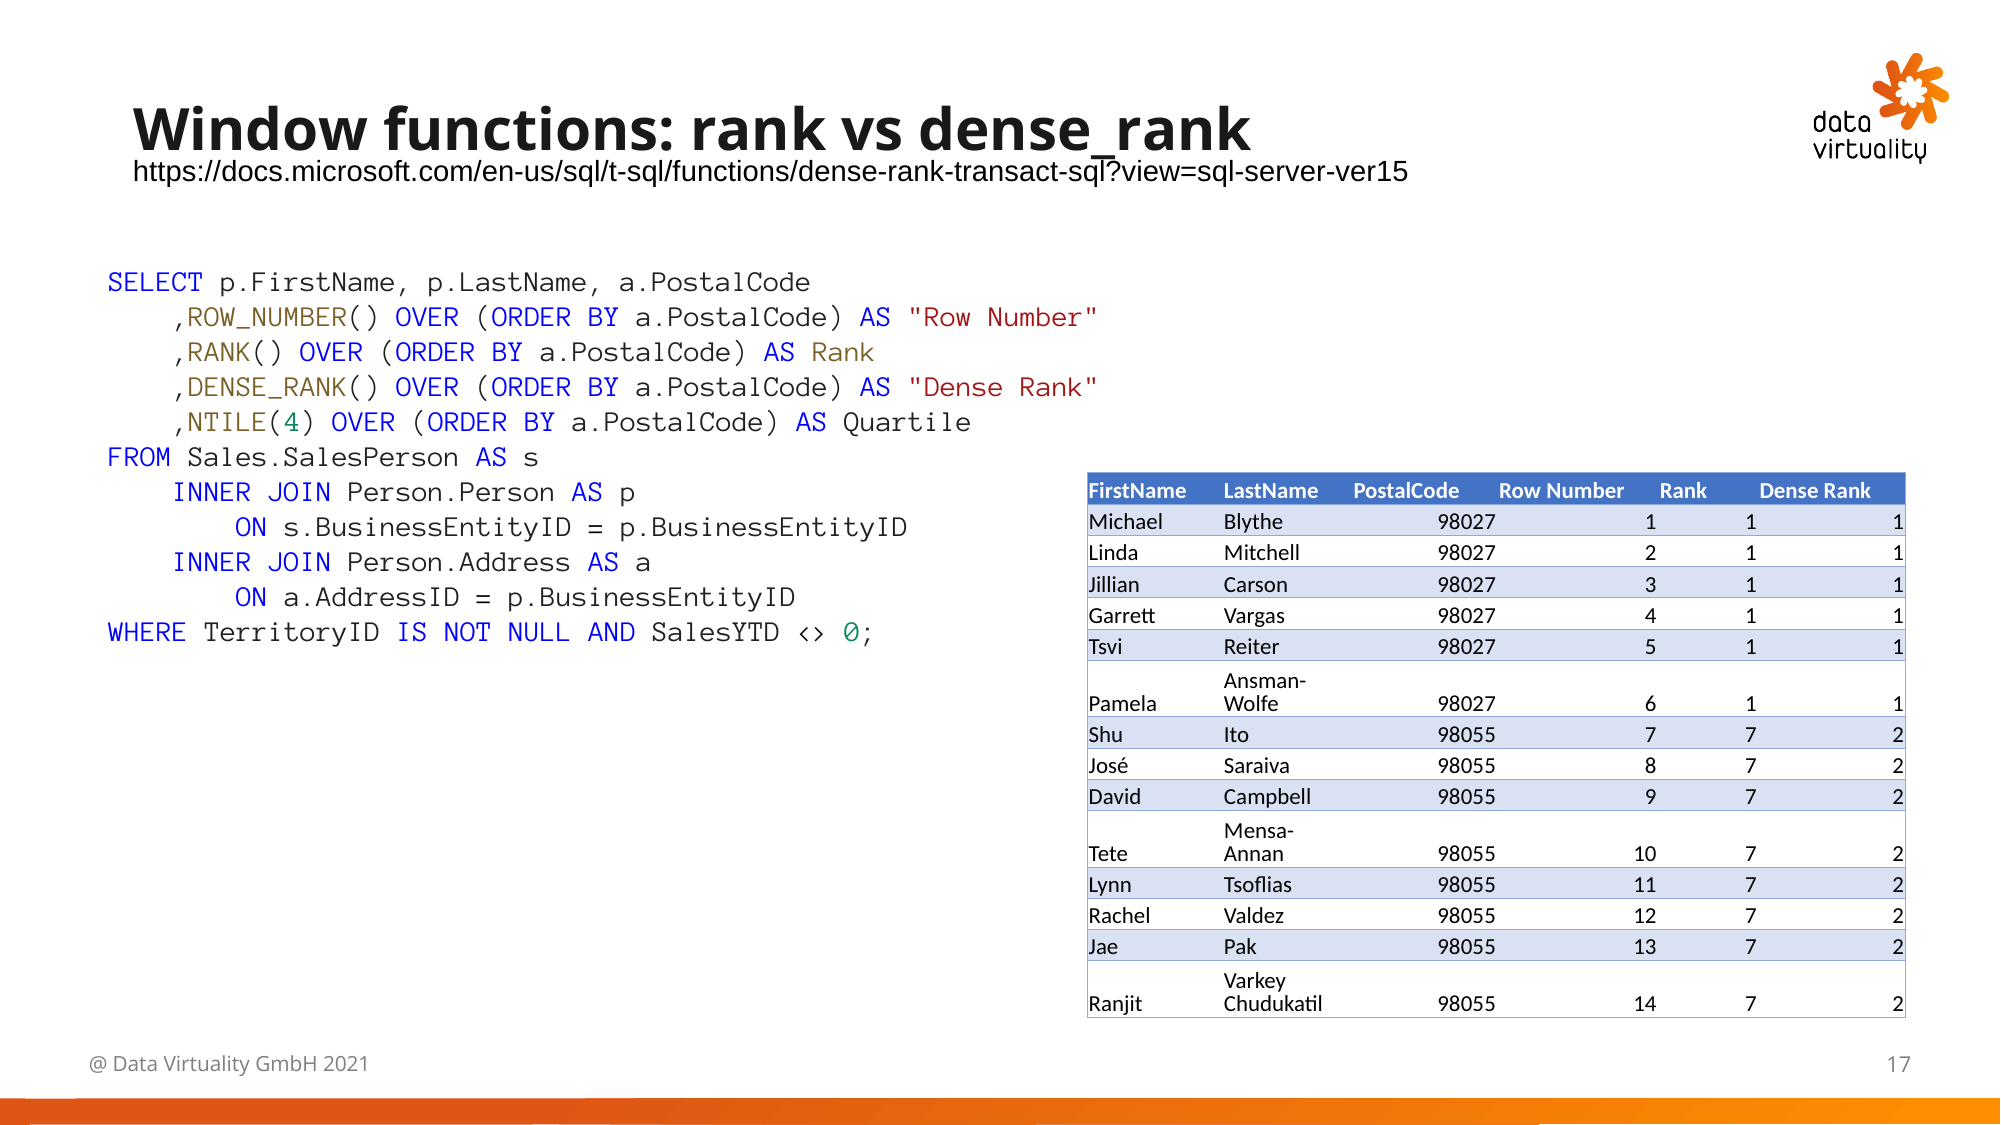

Window functions: rank vs dense_rank
https://docs.microsoft.com/en-us/sql/t-sql/functions/dense-rank-transact-sql?view=sql-server-ver15

SELECT p.FirstName, p.LastName, a.PostalCode
    ,ROW_NUMBER() OVER (ORDER BY a.PostalCode) AS "Row Number"
    ,RANK() OVER (ORDER BY a.PostalCode) AS Rank
    ,DENSE_RANK() OVER (ORDER BY a.PostalCode) AS "Dense Rank"
    ,NTILE(4) OVER (ORDER BY a.PostalCode) AS Quartile
FROM Sales.SalesPerson AS s
    INNER JOIN Person.Person AS p
        ON s.BusinessEntityID = p.BusinessEntityID
    INNER JOIN Person.Address AS a
        ON a.AddressID = p.BusinessEntityID
WHERE TerritoryID IS NOT NULL AND SalesYTD <> 0;
| FirstName | LastName | PostalCode | Row Number | Rank | Dense Rank |
| --- | --- | --- | --- | --- | --- |
| Michael | Blythe | 98027 | 1 | 1 | 1 |
| Linda | Mitchell | 98027 | 2 | 1 | 1 |
| Jillian | Carson | 98027 | 3 | 1 | 1 |
| Garrett | Vargas | 98027 | 4 | 1 | 1 |
| Tsvi | Reiter | 98027 | 5 | 1 | 1 |
| Pamela | Ansman-Wolfe | 98027 | 6 | 1 | 1 |
| Shu | Ito | 98055 | 7 | 7 | 2 |
| José | Saraiva | 98055 | 8 | 7 | 2 |
| David | Campbell | 98055 | 9 | 7 | 2 |
| Tete | Mensa-Annan | 98055 | 10 | 7 | 2 |
| Lynn | Tsoflias | 98055 | 11 | 7 | 2 |
| Rachel | Valdez | 98055 | 12 | 7 | 2 |
| Jae | Pak | 98055 | 13 | 7 | 2 |
| Ranjit | Varkey Chudukatil | 98055 | 14 | 7 | 2 |
@ Data Virtuality GmbH 2021

17